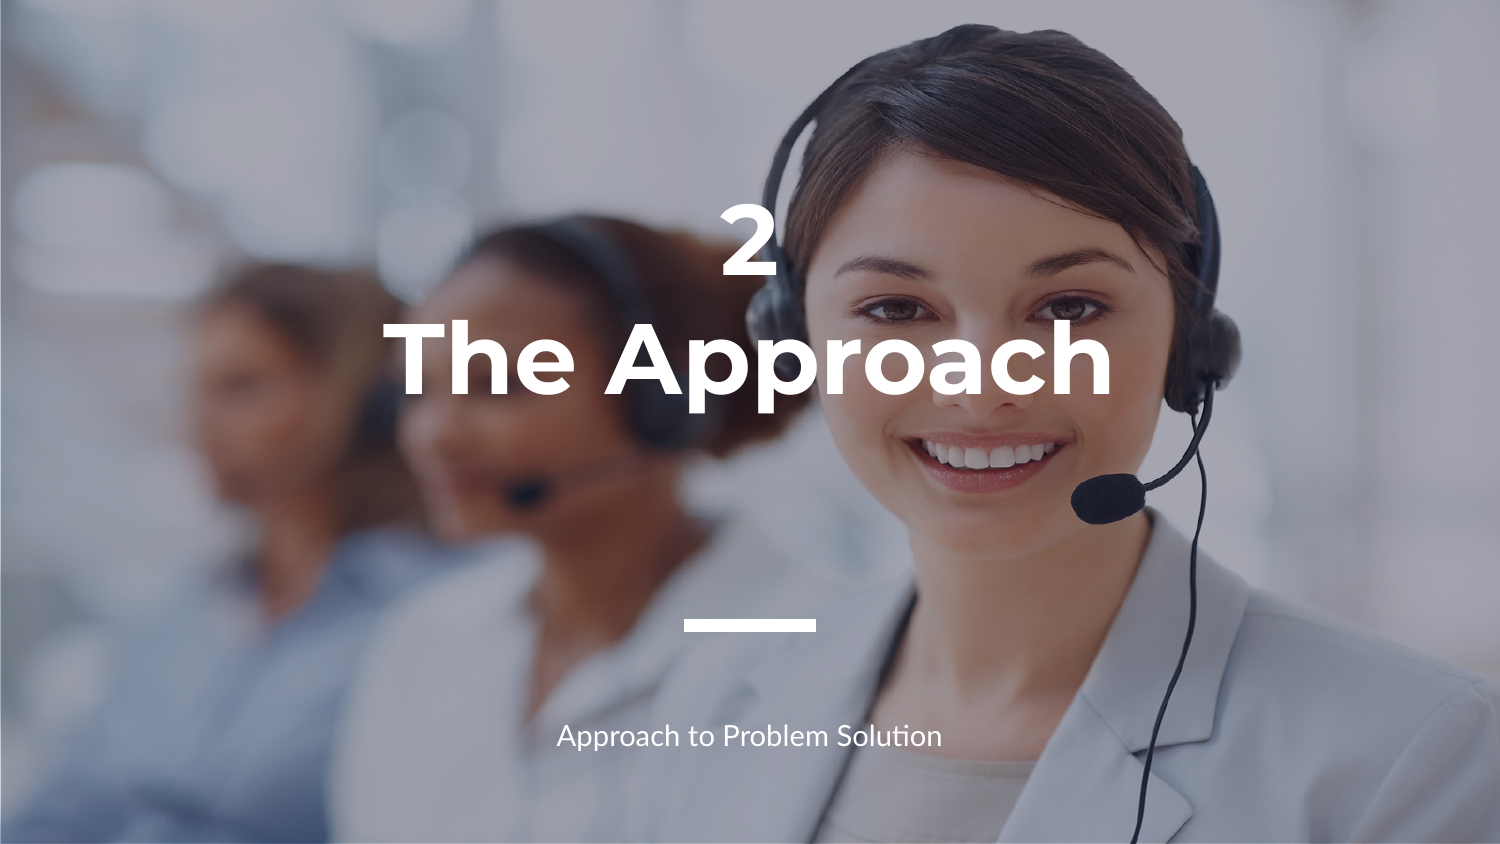

# 2
The Approach

Approach to Problem Solution